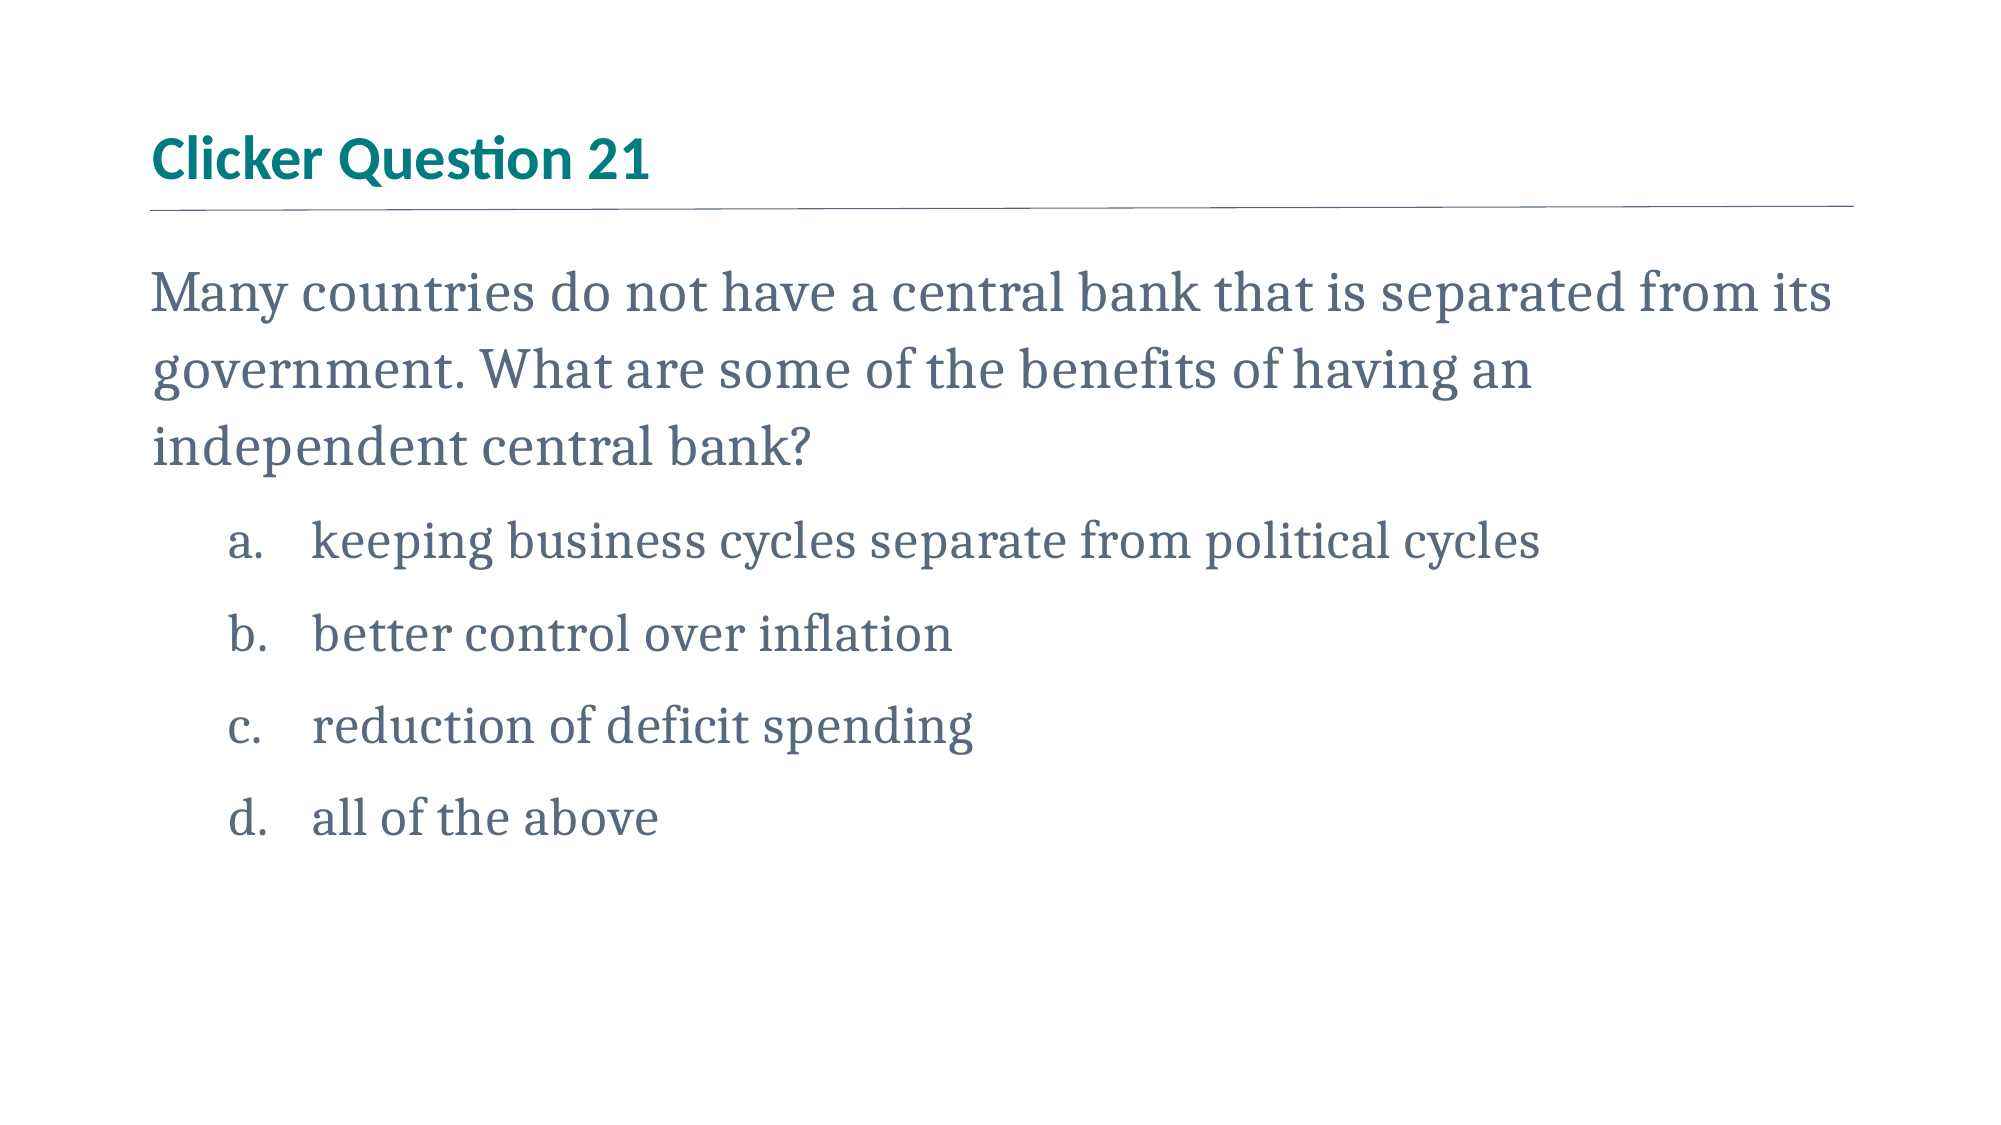

# Clicker Question 21
Many countries do not have a central bank that is separated from its government. What are some of the benefits of having an independent central bank?
keeping business cycles separate from political cycles
better control over inflation
reduction of deficit spending
all of the above